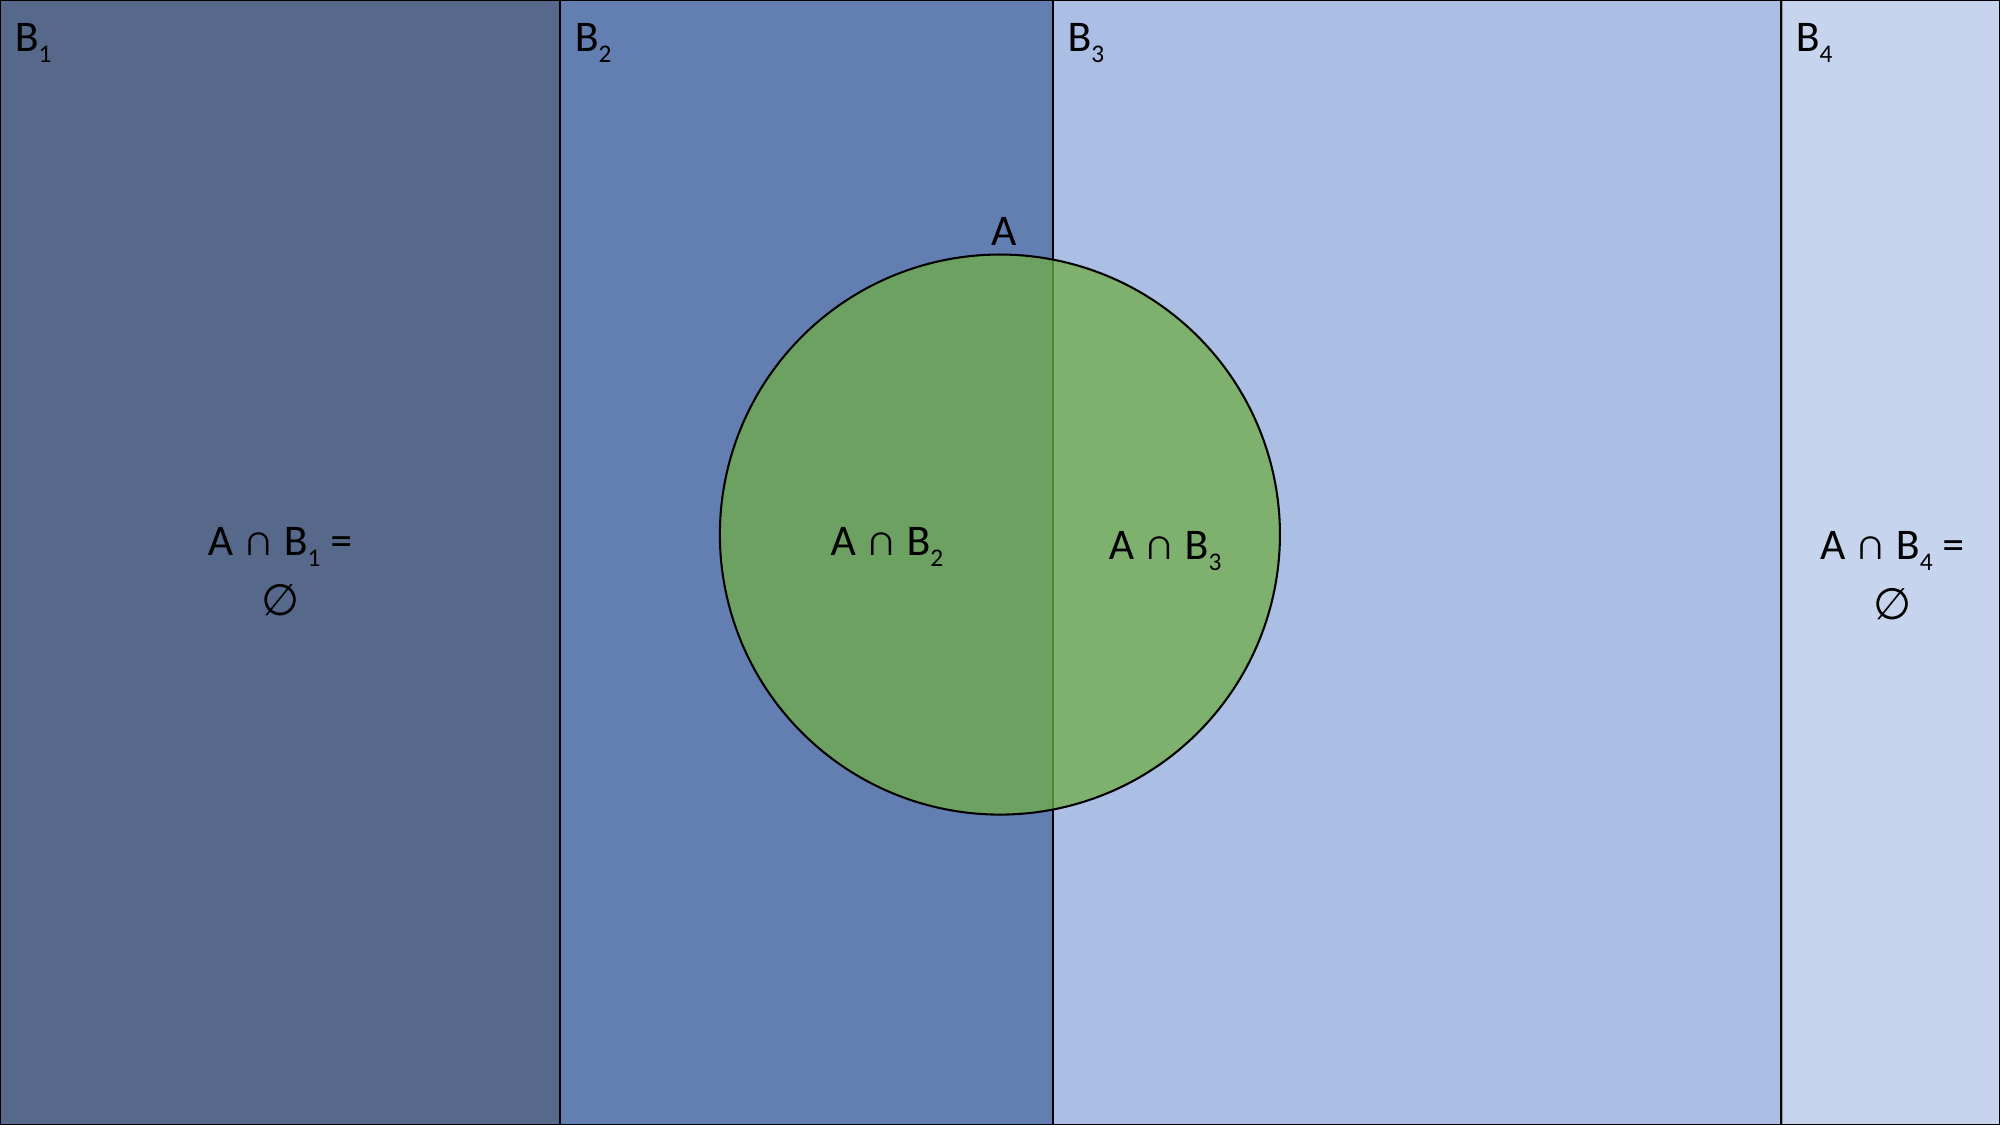

B1
B2
B3
B4

A

A ∩ B1 = ∅
A ∩ B2
A ∩ B3
A ∩ B4 = ∅